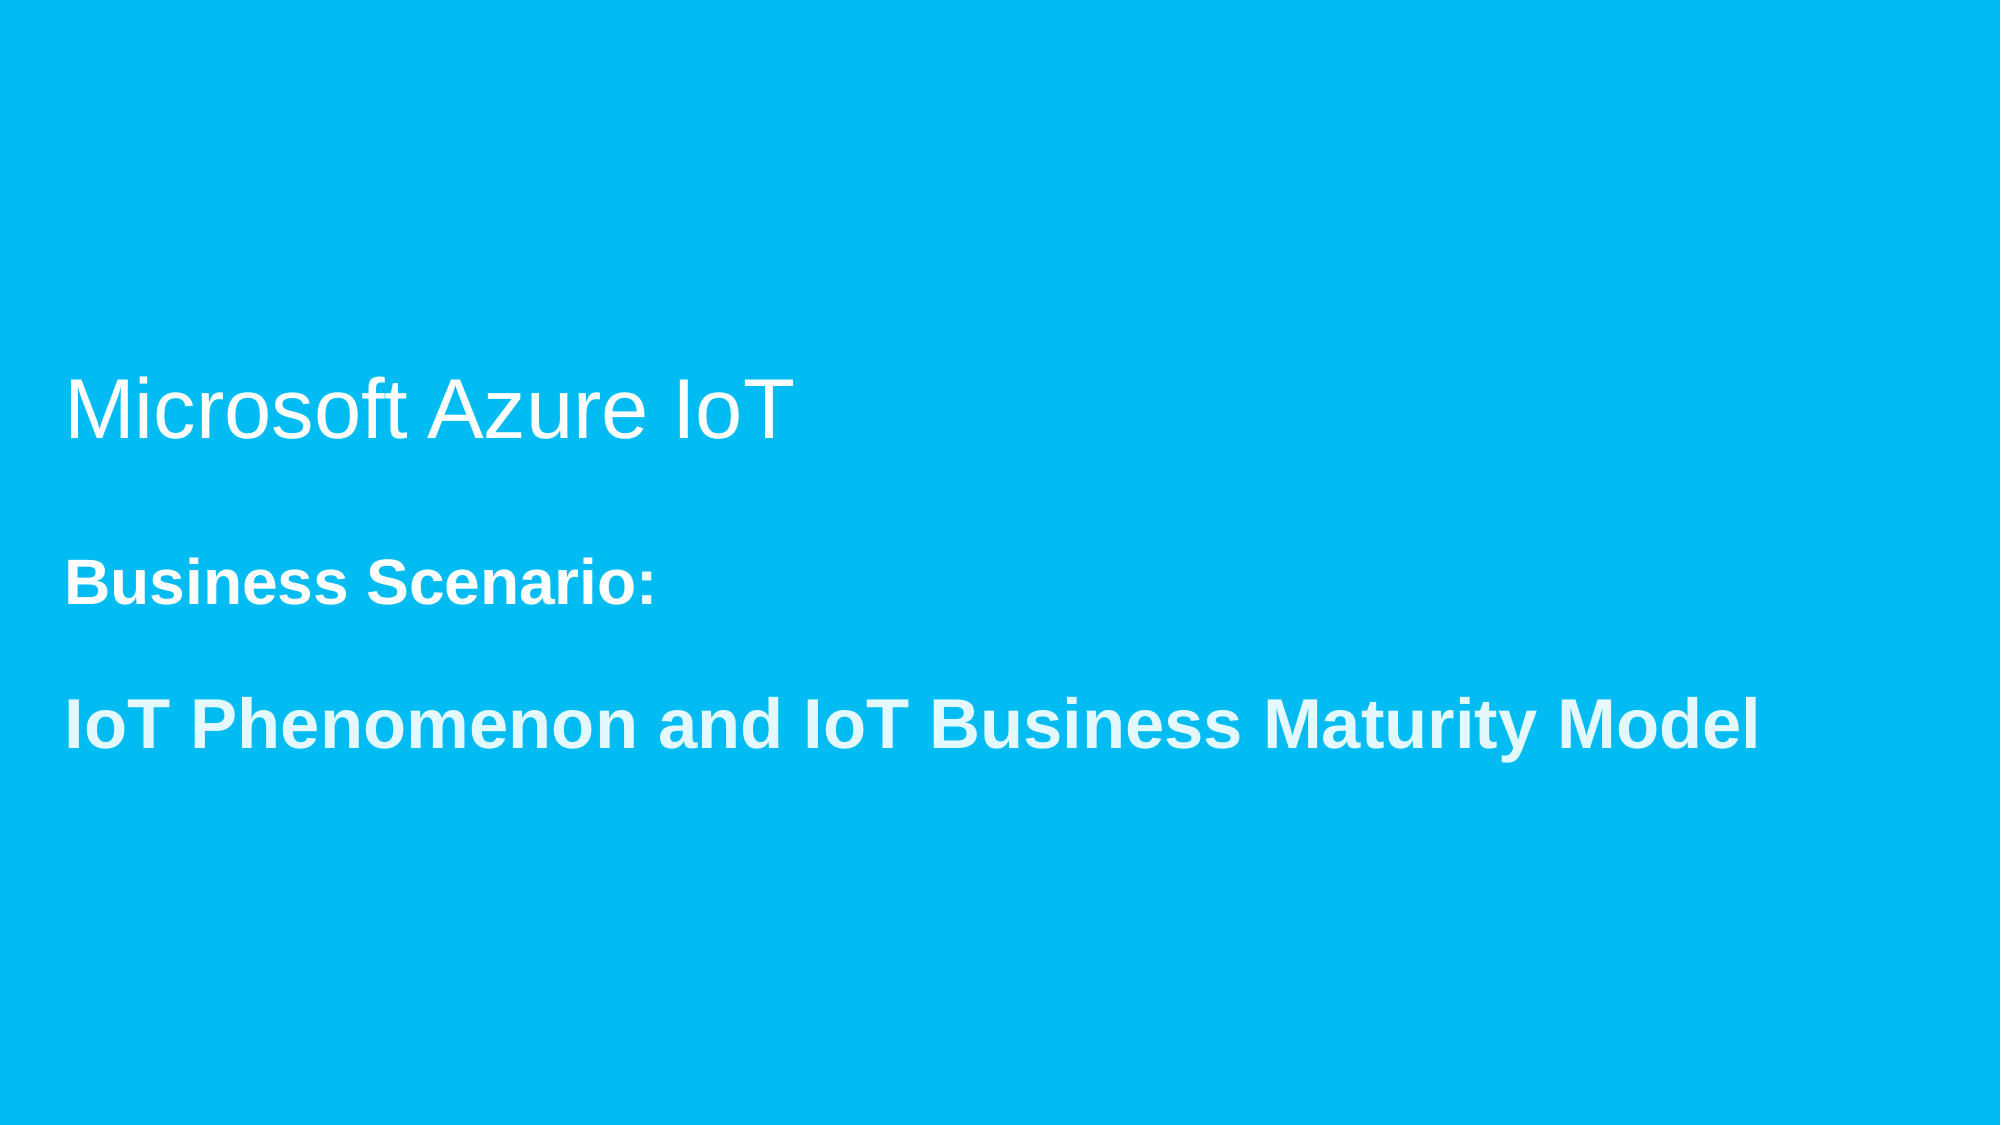

# Microsoft Azure IoT Business Scenario: IoT Phenomenon and IoT Business Maturity Model